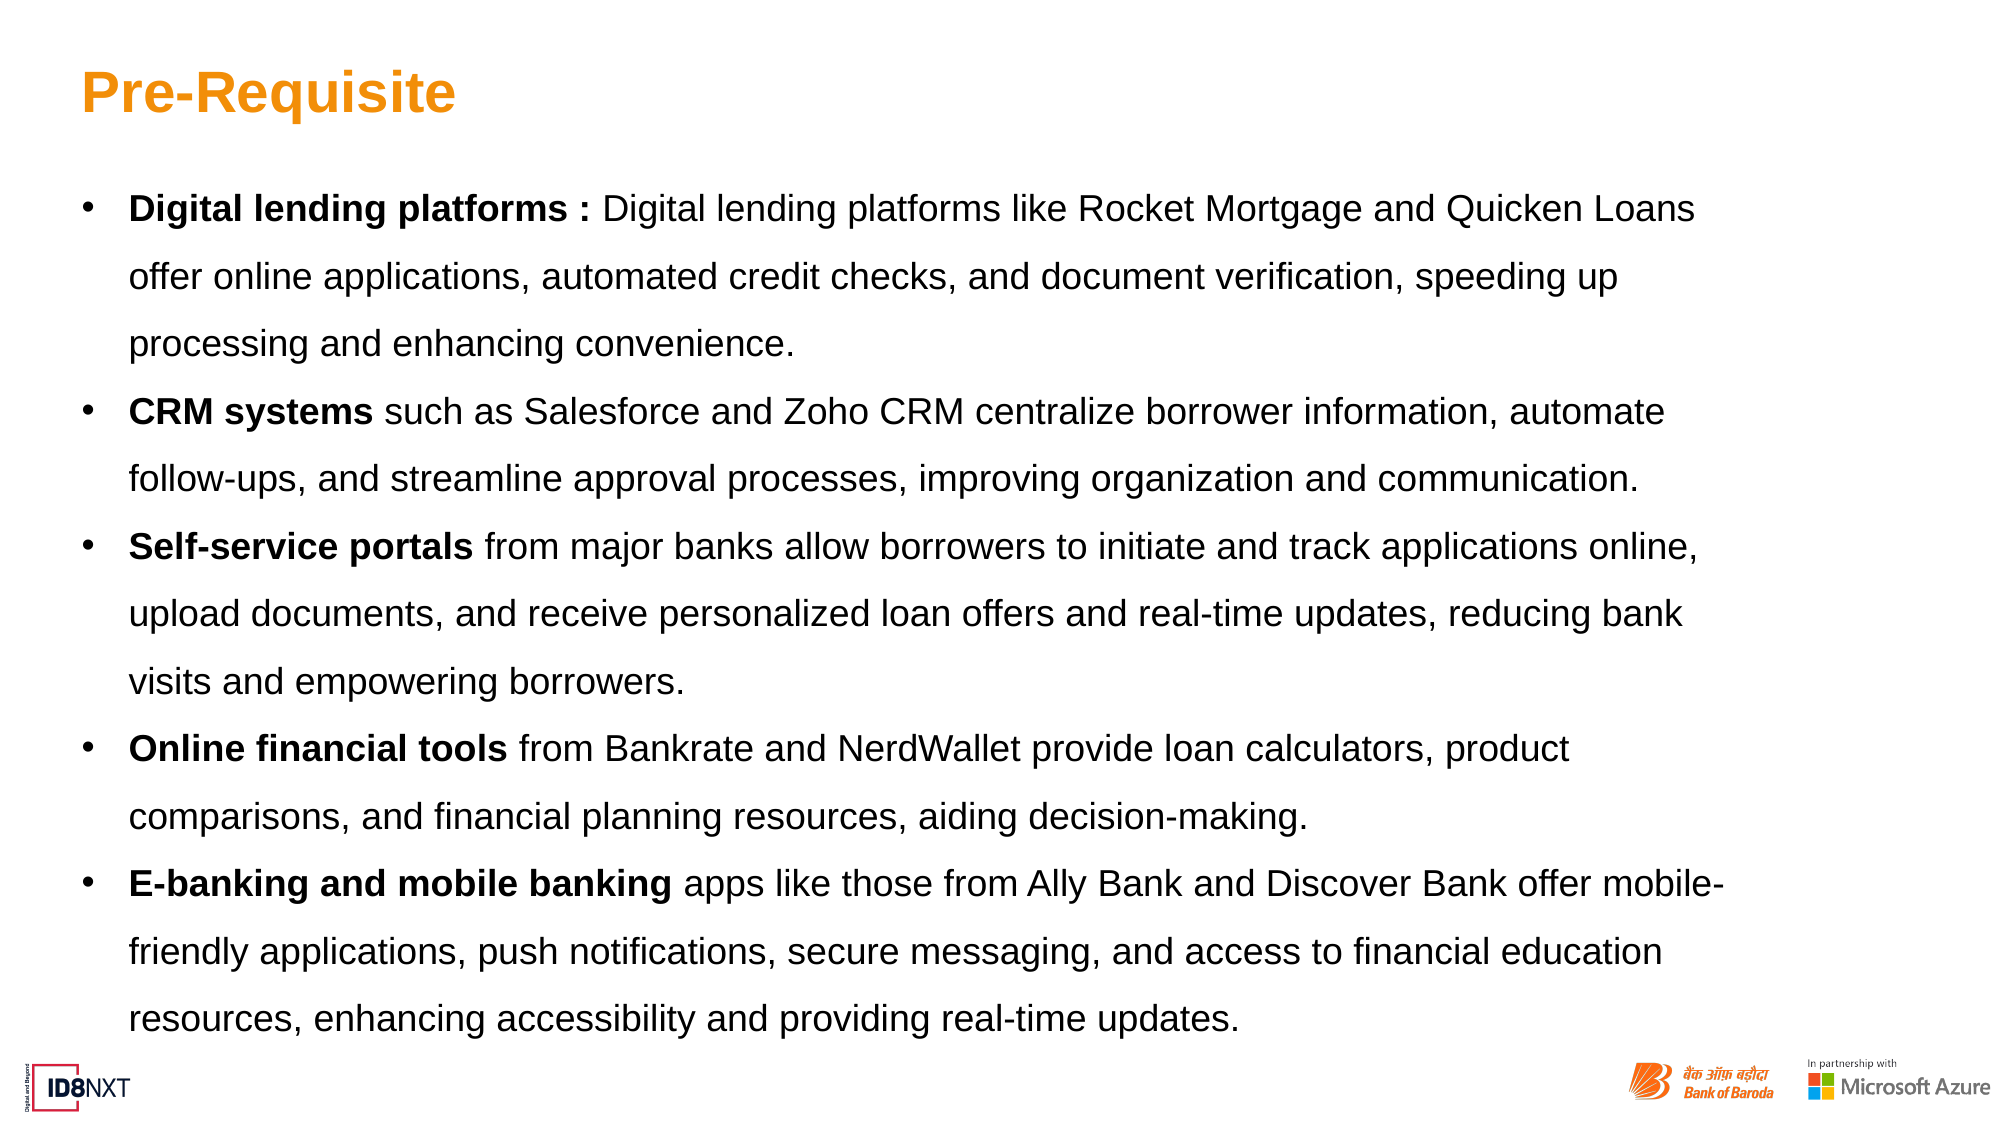

# Pre-Requisite

Digital lending platforms : Digital lending platforms like Rocket Mortgage and Quicken Loans offer online applications, automated credit checks, and document verification, speeding up processing and enhancing convenience.
CRM systems such as Salesforce and Zoho CRM centralize borrower information, automate follow-ups, and streamline approval processes, improving organization and communication.
Self-service portals from major banks allow borrowers to initiate and track applications online, upload documents, and receive personalized loan offers and real-time updates, reducing bank visits and empowering borrowers.
Online financial tools from Bankrate and NerdWallet provide loan calculators, product comparisons, and financial planning resources, aiding decision-making.
E-banking and mobile banking apps like those from Ally Bank and Discover Bank offer mobile-friendly applications, push notifications, secure messaging, and access to financial education resources, enhancing accessibility and providing real-time updates.